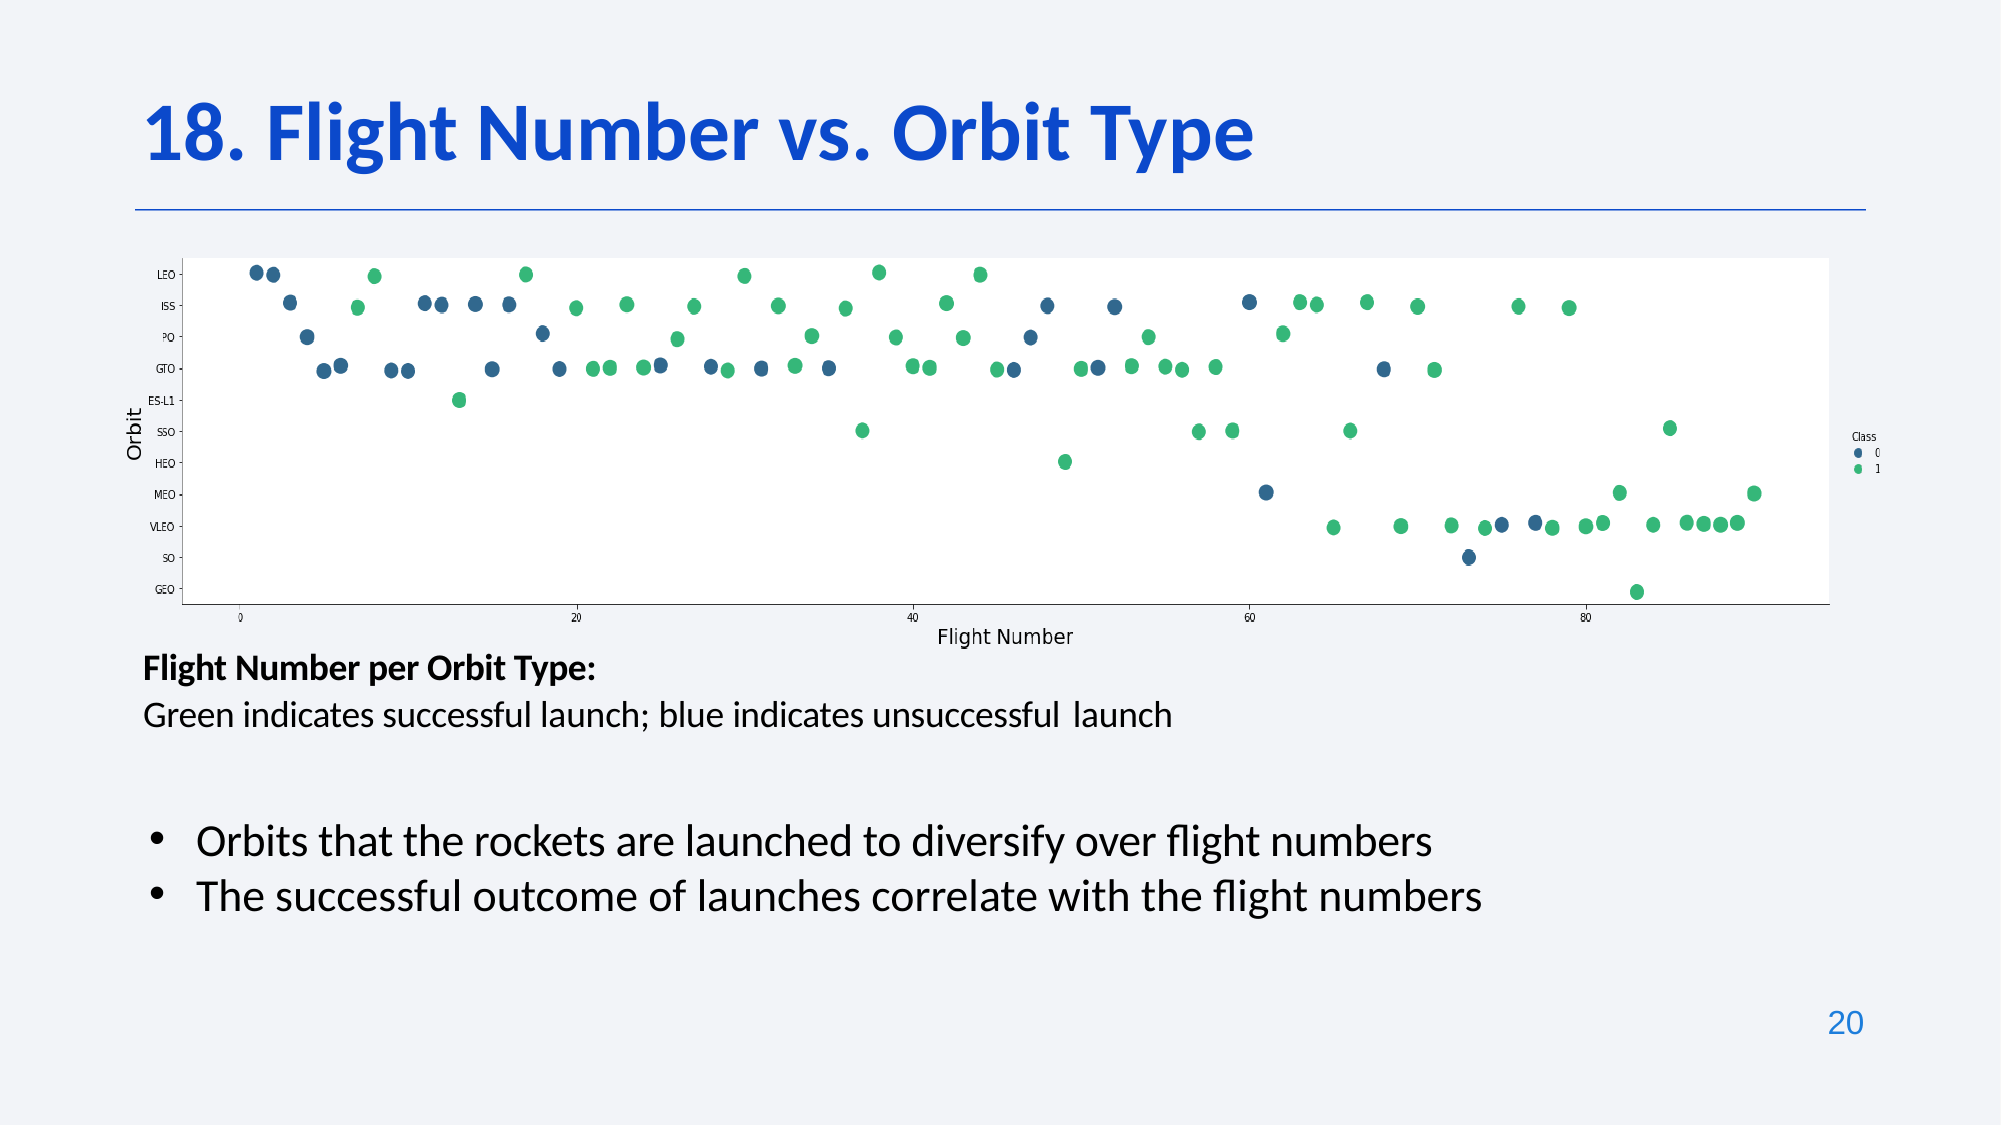

18. Flight Number vs. Orbit Type

Flight Number per Orbit Type:
Green indicates successful launch; blue indicates unsuccessful launch
Orbits that the rockets are launched to diversify over flight numbers
The successful outcome of launches correlate with the flight numbers
20